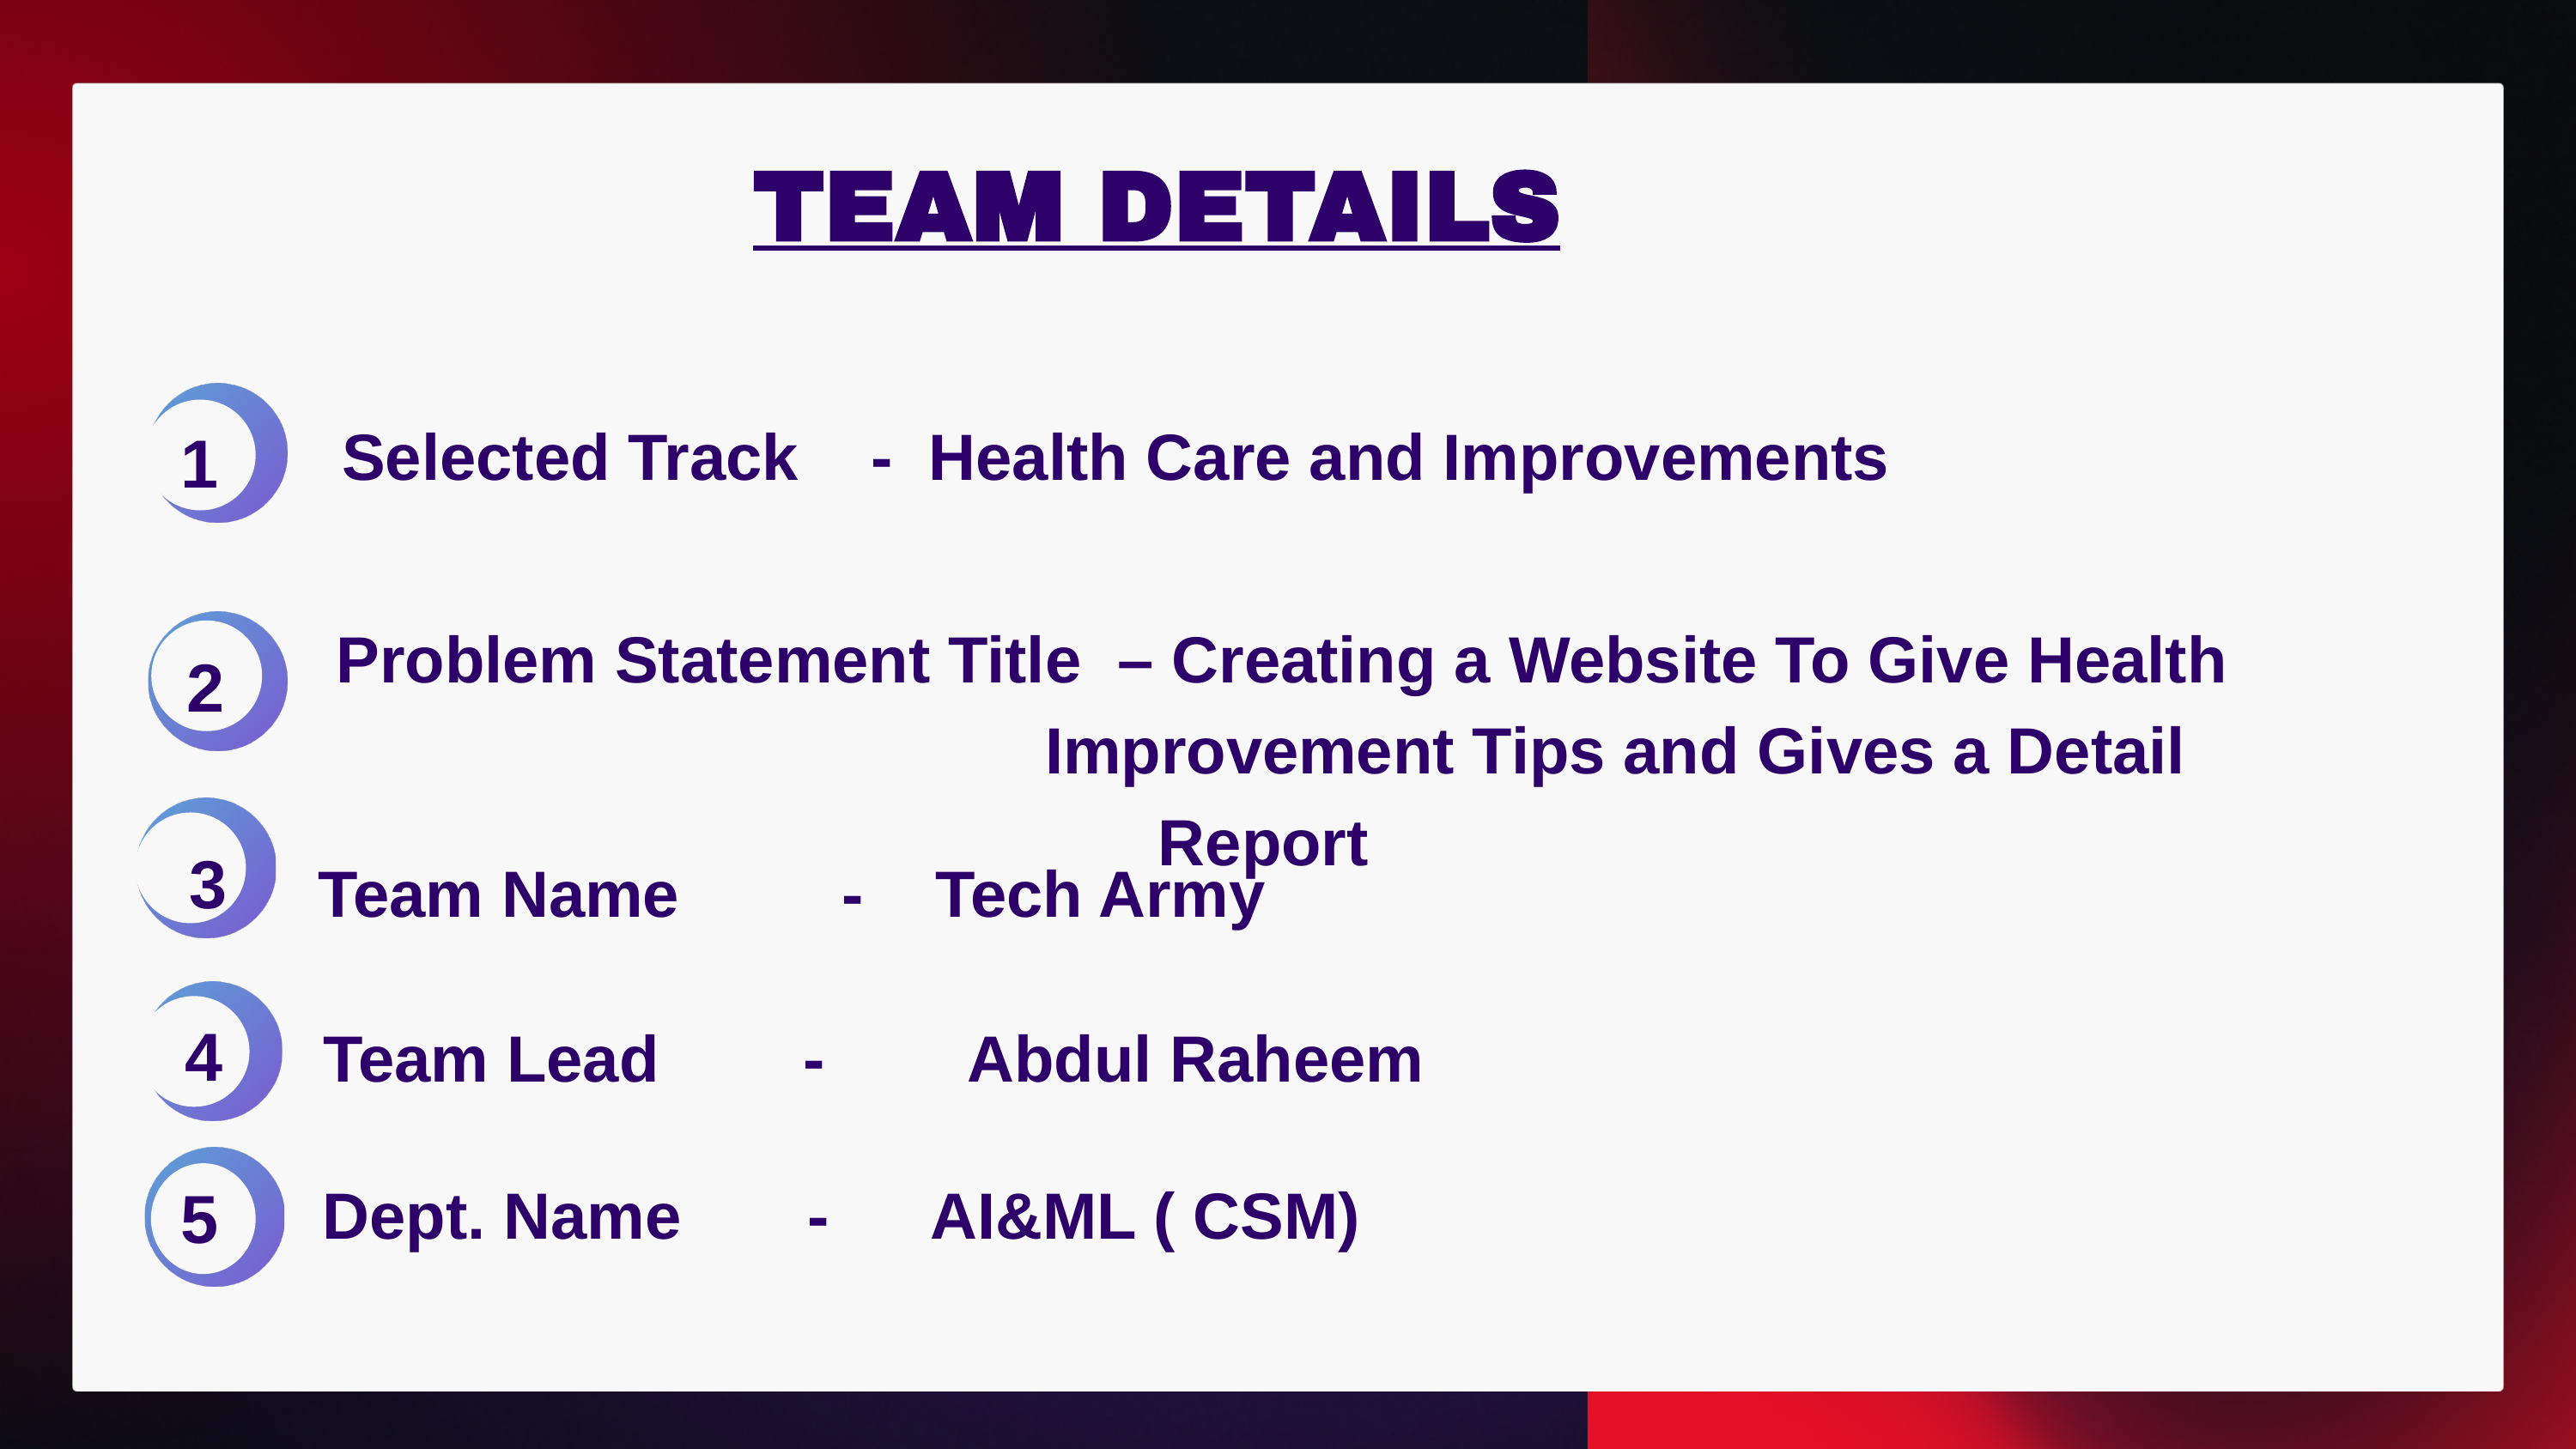

TEAM DETAILS

Selected Track    -  Health Care and Improvements
1
Problem Statement Title  – Creating a Website To Give Health
                                    Improvement Tips and Gives a Detail Report

2

3
Team Name         -    Tech Army

4
Team Lead        -   	Abdul Raheem

  Dept. Name       - 	AI&ML ( CSM)
5